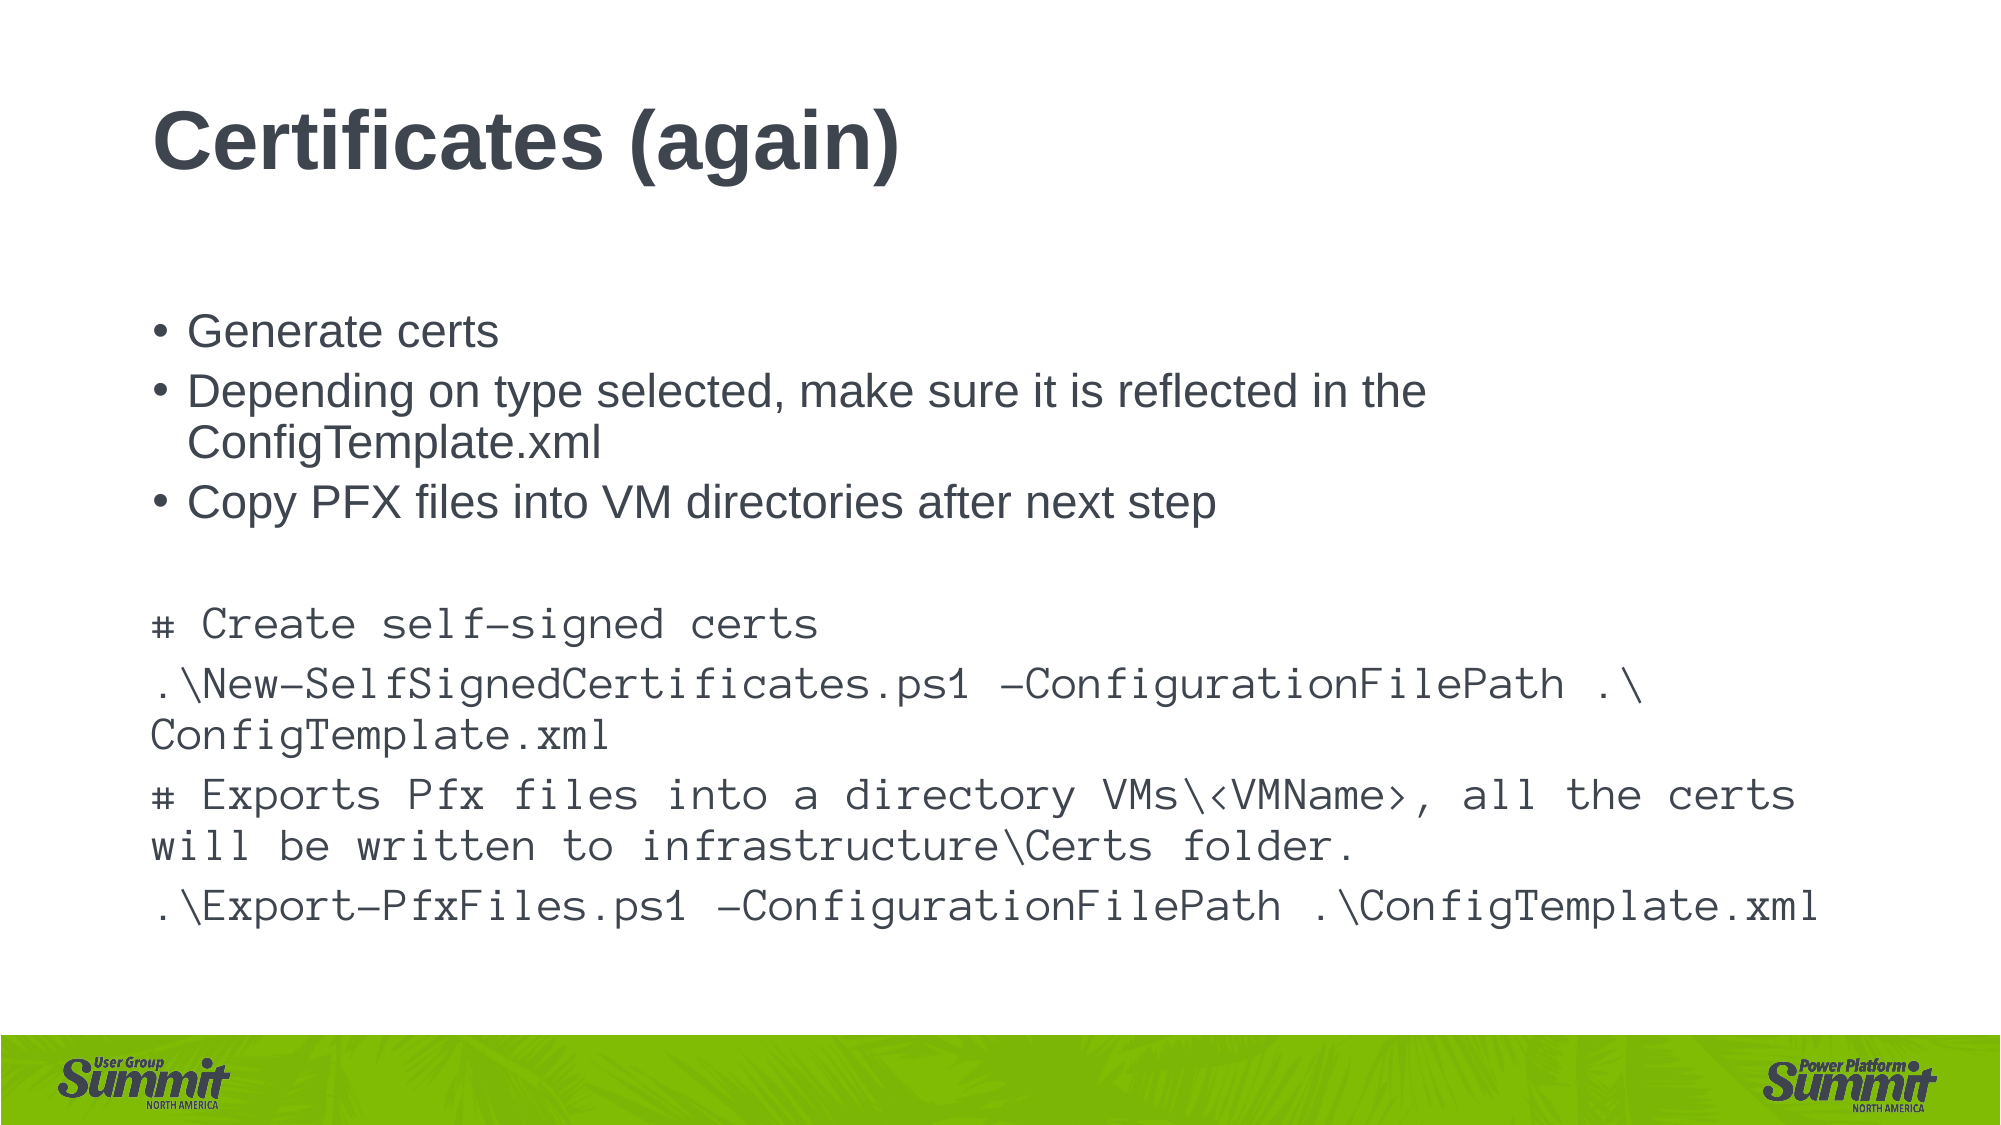

# Certificates (again)
Generate certs
Depending on type selected, make sure it is reflected in the ConfigTemplate.xml
Copy PFX files into VM directories after next step

# Create self-signed certs
.\New-SelfSignedCertificates.ps1 -ConfigurationFilePath .\ConfigTemplate.xml
# Exports Pfx files into a directory VMs\<VMName>, all the certs will be written to infrastructure\Certs folder.
.\Export-PfxFiles.ps1 -ConfigurationFilePath .\ConfigTemplate.xml